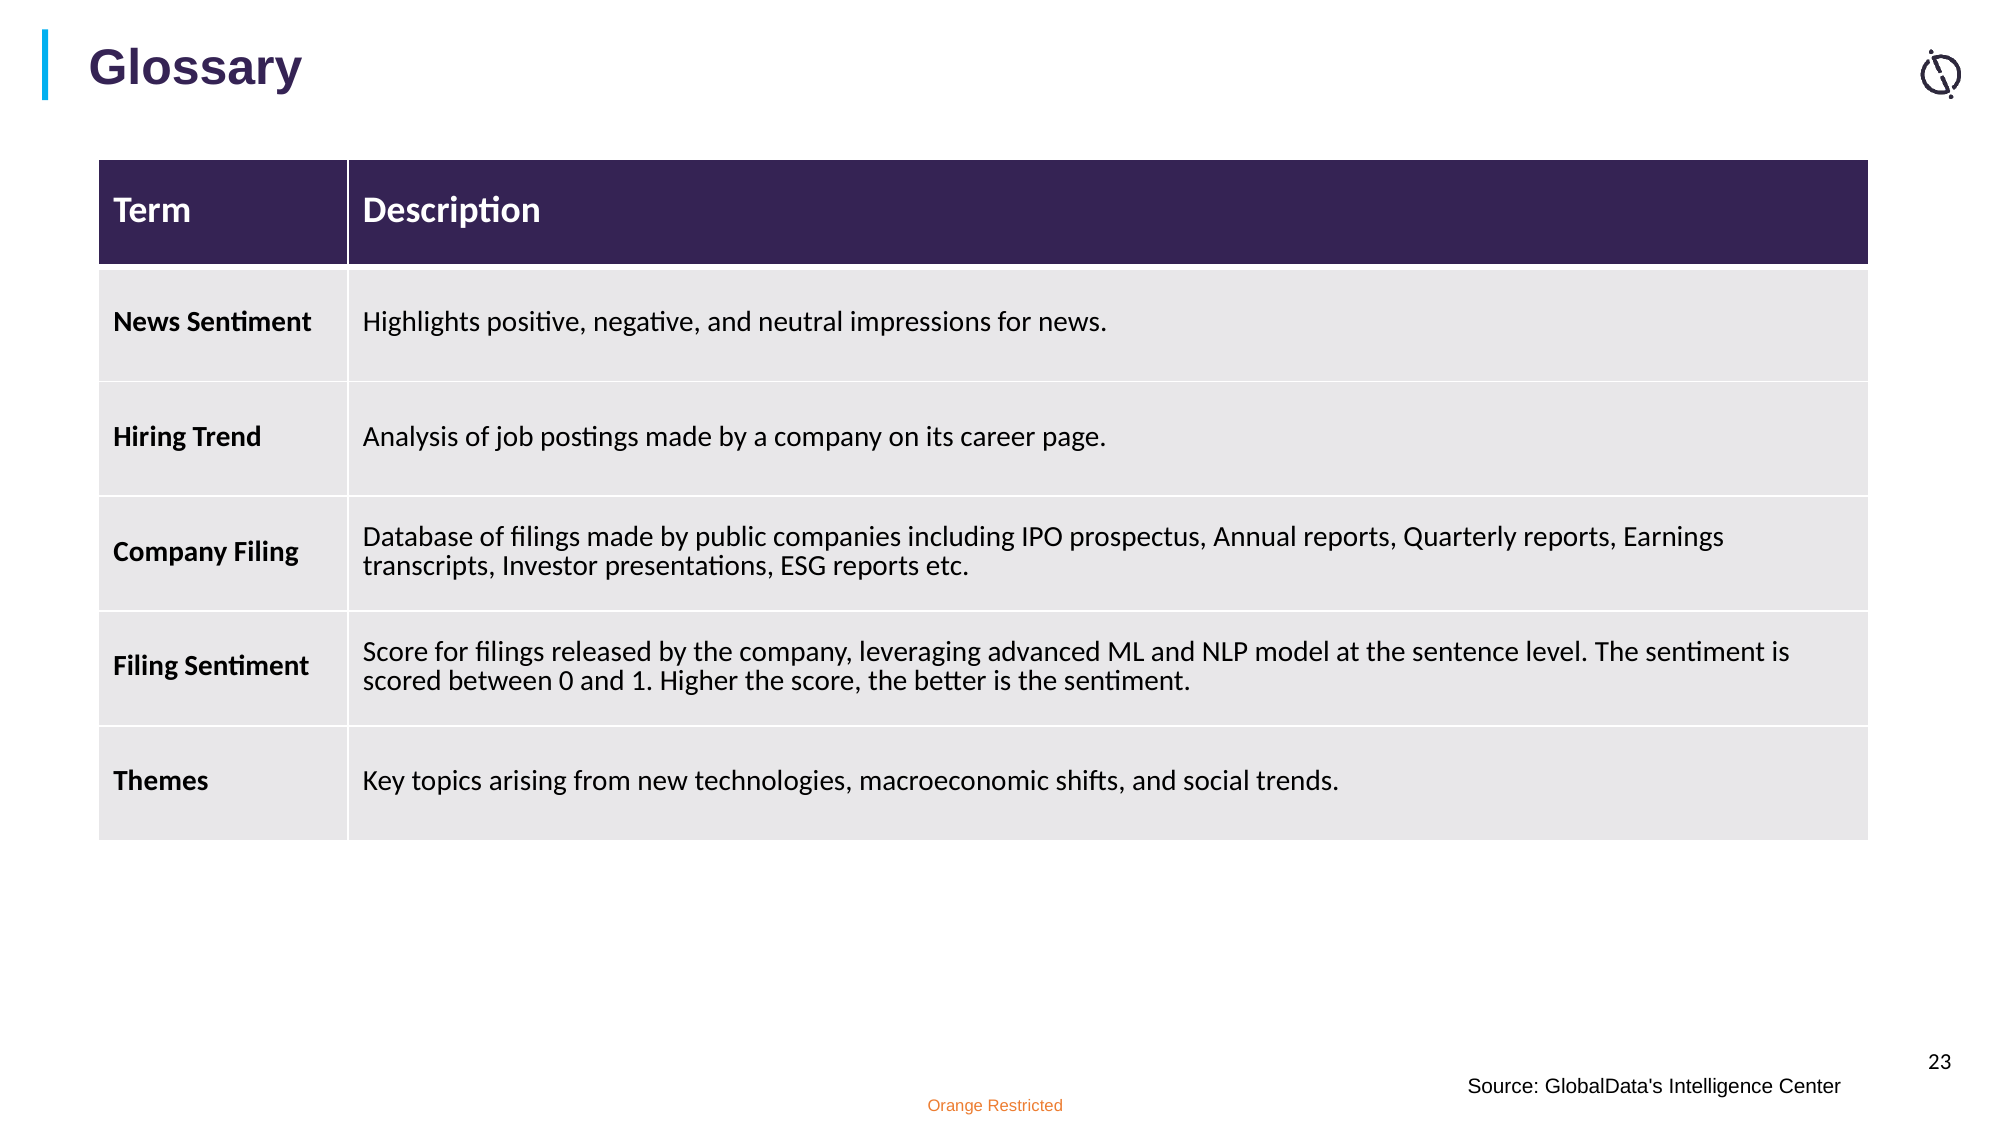

Glossary
| Term | Description |
| --- | --- |
| News Sentiment | Highlights positive, negative, and neutral impressions for news. |
| Hiring Trend | Analysis of job postings made by a company on its career page. |
| Company Filing | Database of filings made by public companies including IPO prospectus, Annual reports, Quarterly reports, Earnings transcripts, Investor presentations, ESG reports etc. |
| Filing Sentiment | Score for filings released by the company, leveraging advanced ML and NLP model at the sentence level. The sentiment is scored between 0 and 1. Higher the score, the better is the sentiment. |
| Themes | Key topics arising from new technologies, macroeconomic shifts, and social trends. |